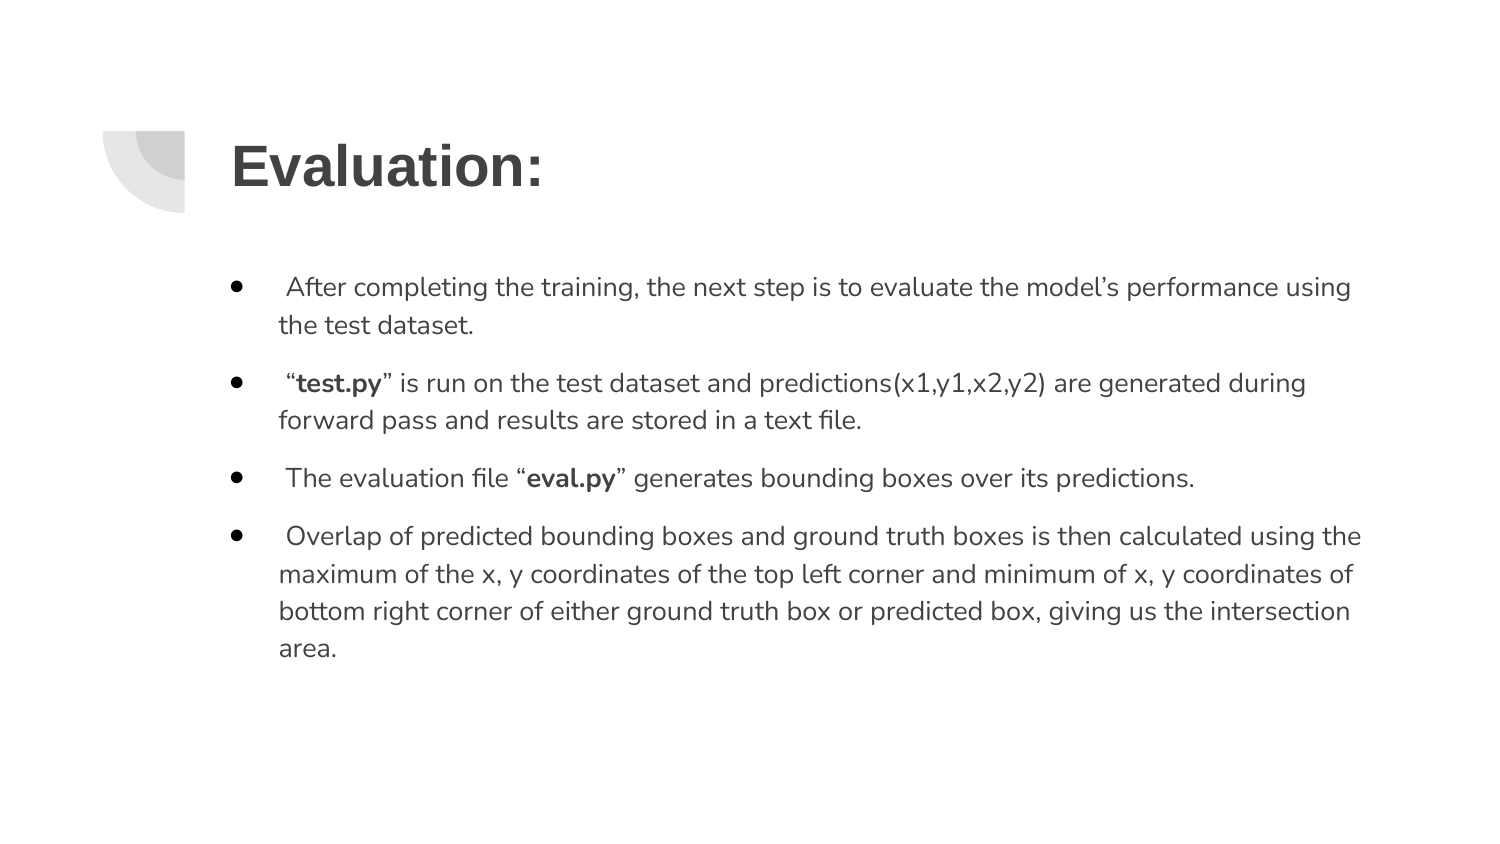

# Evaluation:
 After completing the training, the next step is to evaluate the model’s performance using the test dataset.
 “test.py” is run on the test dataset and predictions(x1,y1,x2,y2) are generated during forward pass and results are stored in a text file.
 The evaluation file “eval.py” generates bounding boxes over its predictions.
 Overlap of predicted bounding boxes and ground truth boxes is then calculated using the maximum of the x, y coordinates of the top left corner and minimum of x, y coordinates of bottom right corner of either ground truth box or predicted box, giving us the intersection area.